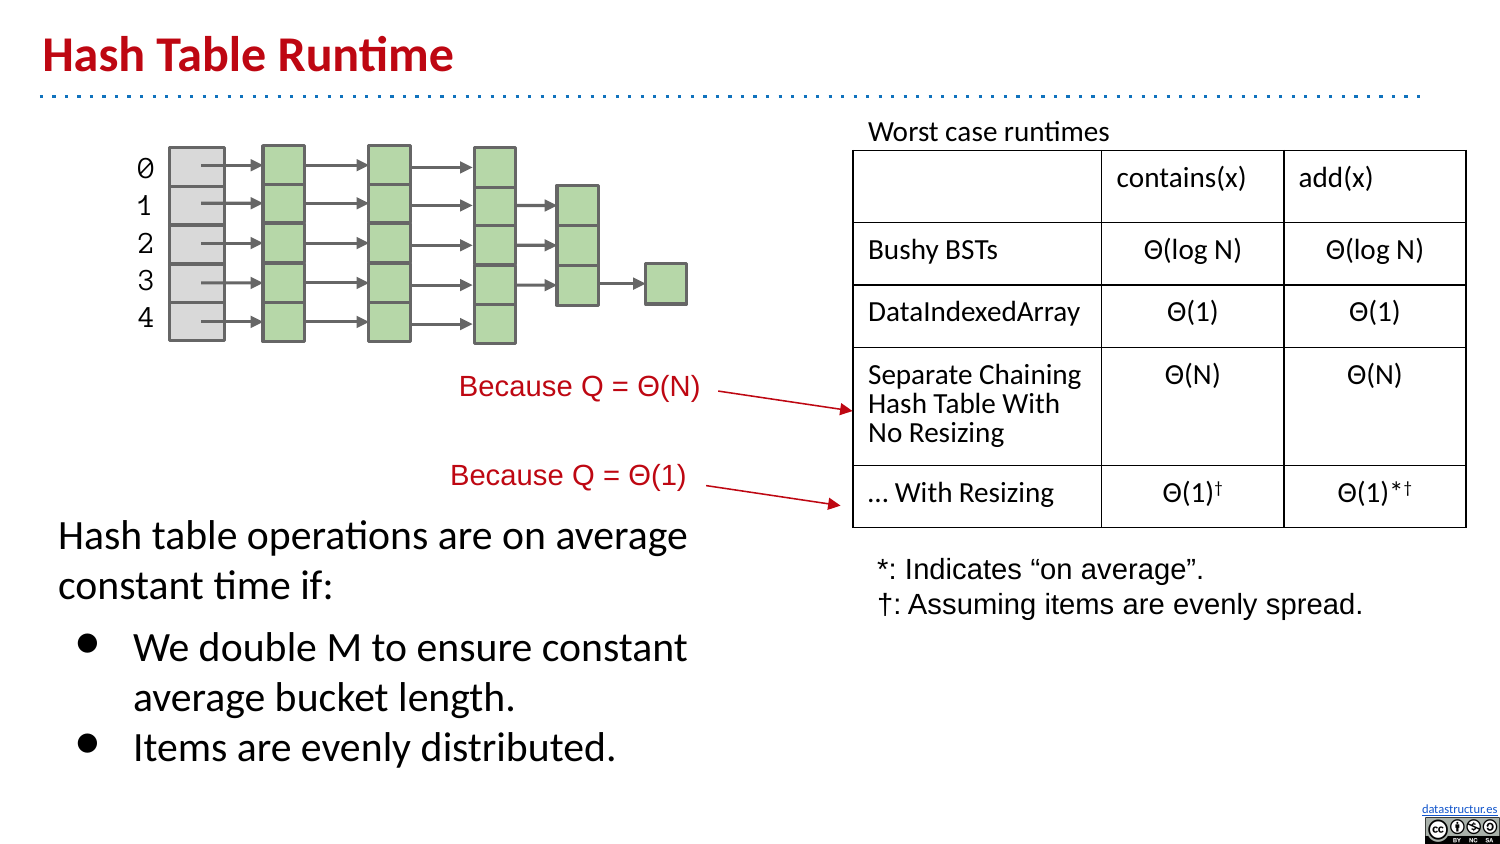

# Hash Table Runtime
Worst case runtimes
0
1
2
3
4

|  | contains(x) | add(x) |
| --- | --- | --- |
| Bushy BSTs | Θ(log N) | Θ(log N) |
| DataIndexedArray | Θ(1) | Θ(1) |
| Separate Chaining Hash Table With No Resizing | Θ(N) | Θ(N) |
| … With Resizing | Θ(1)† | Θ(1)\*† |

Because Q = Θ(N)
Because Q = Θ(1)
Hash table operations are on average constant time if:
We double M to ensure constant average bucket length.
Items are evenly distributed.
*: Indicates “on average”.
†: Assuming items are evenly spread.